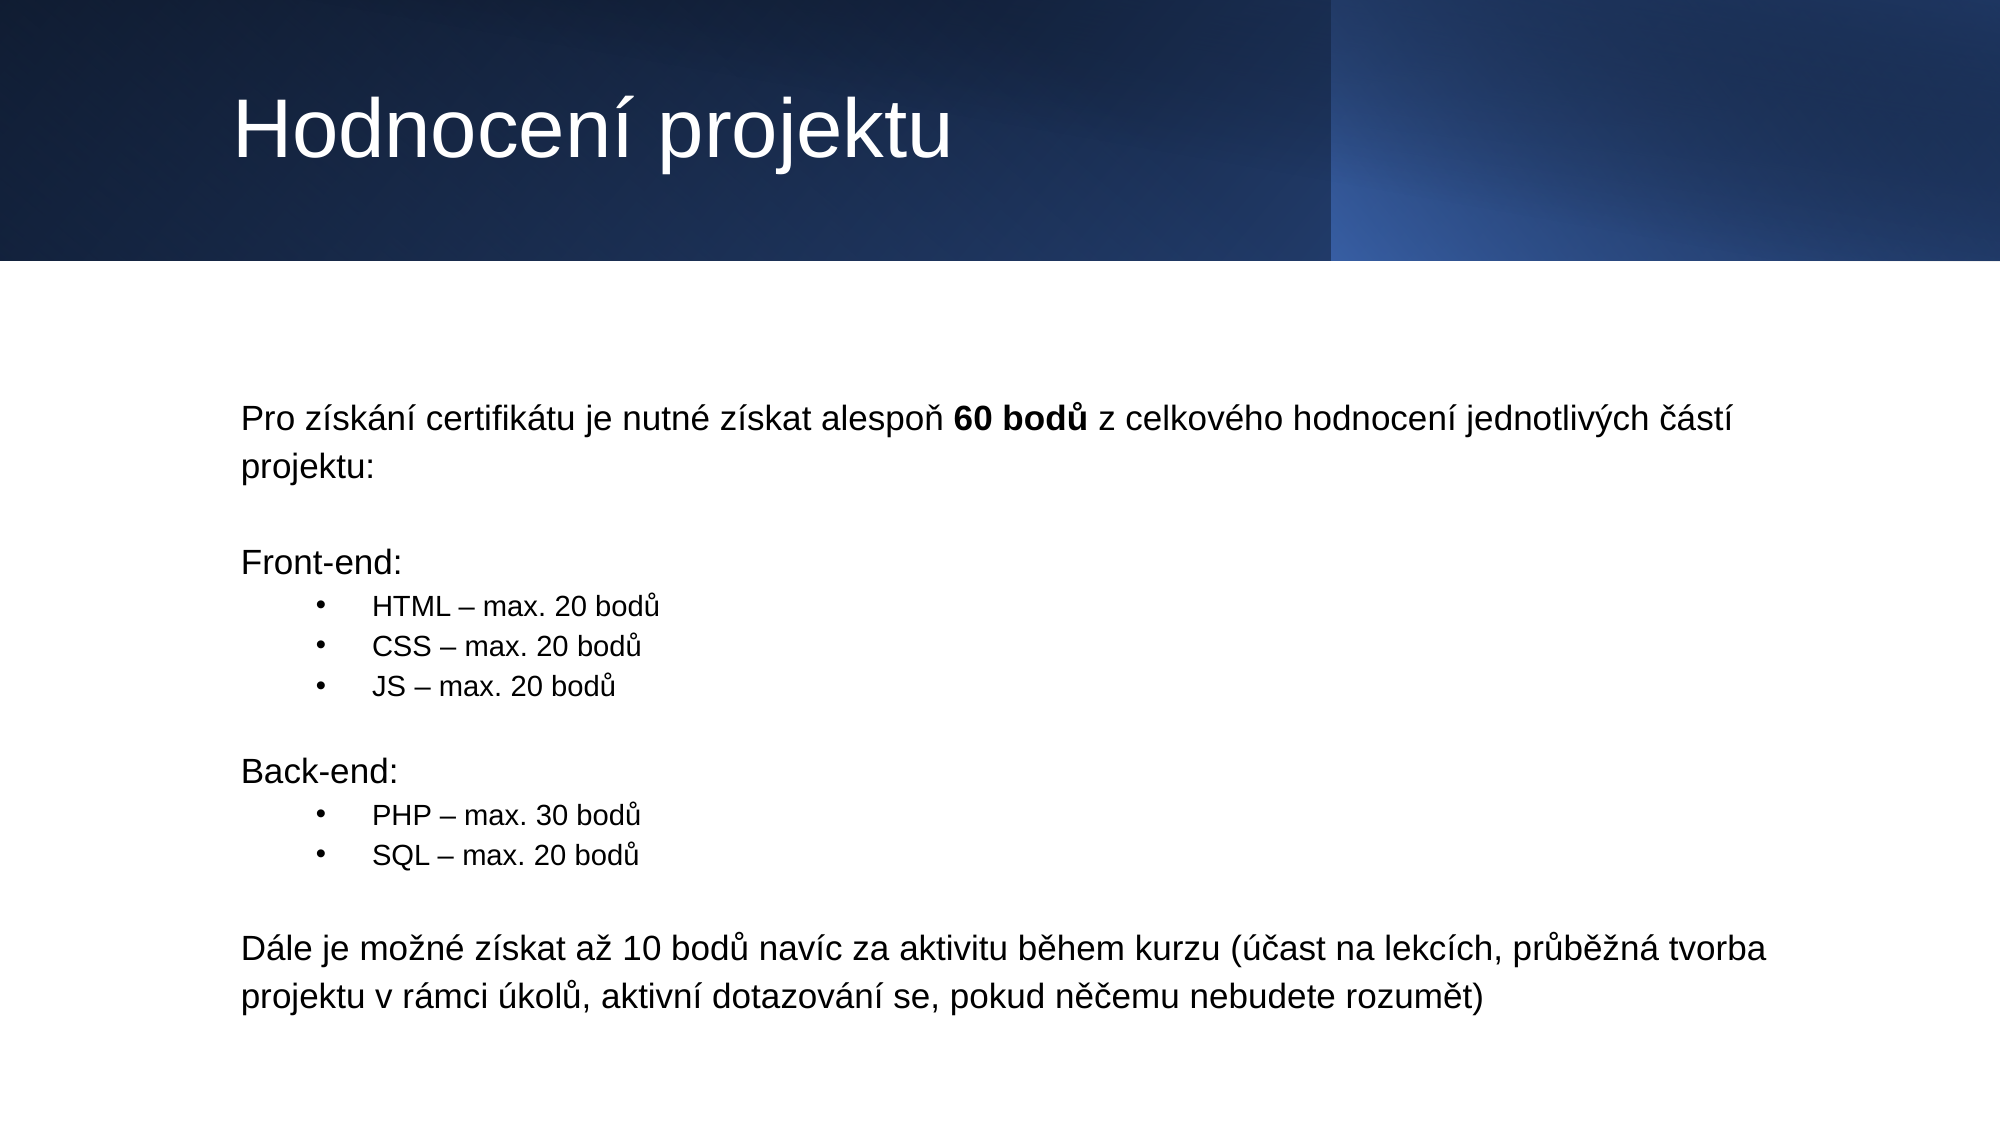

# Hodnocení projektu
Pro získání certifikátu je nutné získat alespoň 60 bodů z celkového hodnocení jednotlivých částí projektu:

Front-end:
HTML – max. 20 bodů
CSS – max. 20 bodů
JS – max. 20 bodů

Back-end:
PHP – max. 30 bodů
SQL – max. 20 bodů

Dále je možné získat až 10 bodů navíc za aktivitu během kurzu (účast na lekcích, průběžná tvorba projektu v rámci úkolů, aktivní dotazování se, pokud něčemu nebudete rozumět)